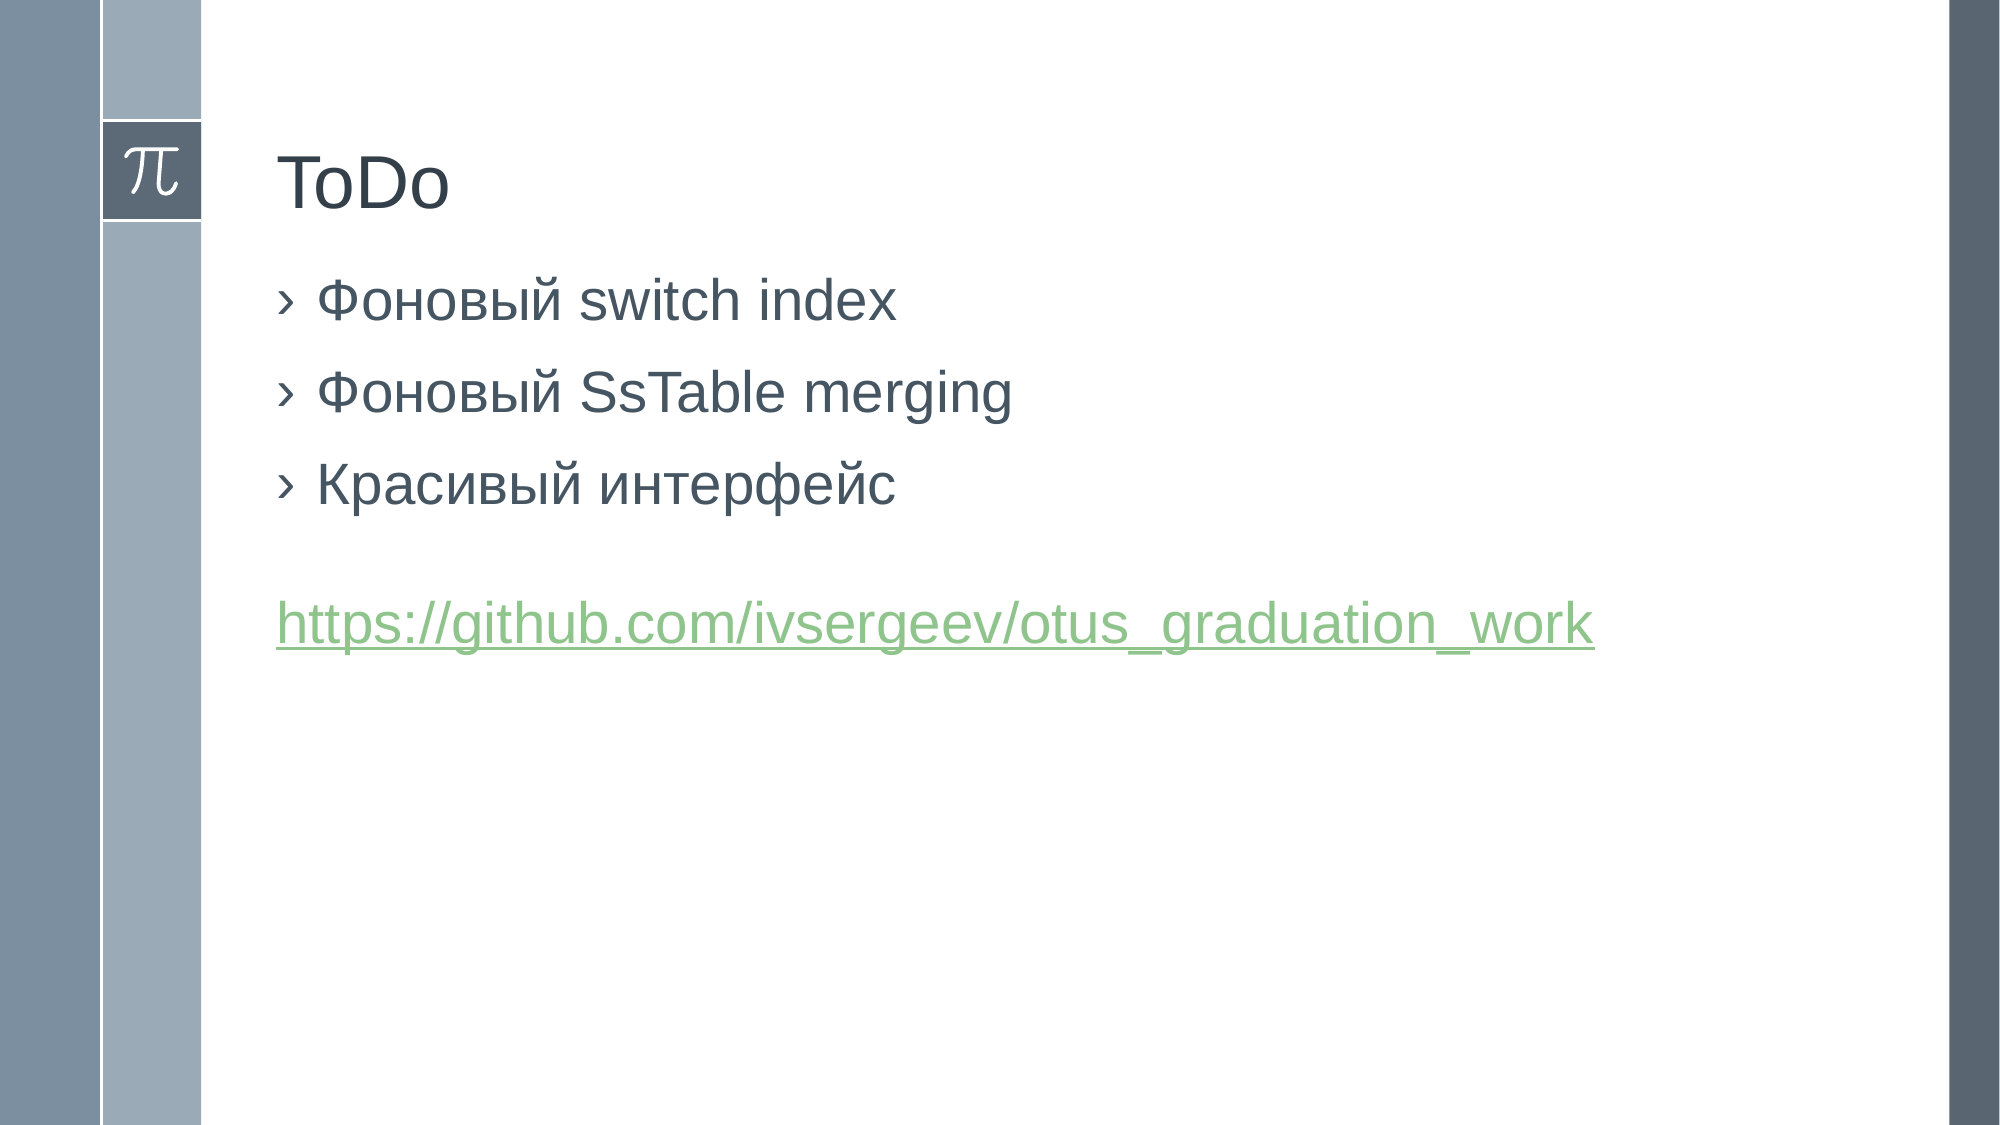

# ToDo
Фоновый switch index
Фоновый SsTable merging
Красивый интерфейс
https://github.com/ivsergeev/otus_graduation_work